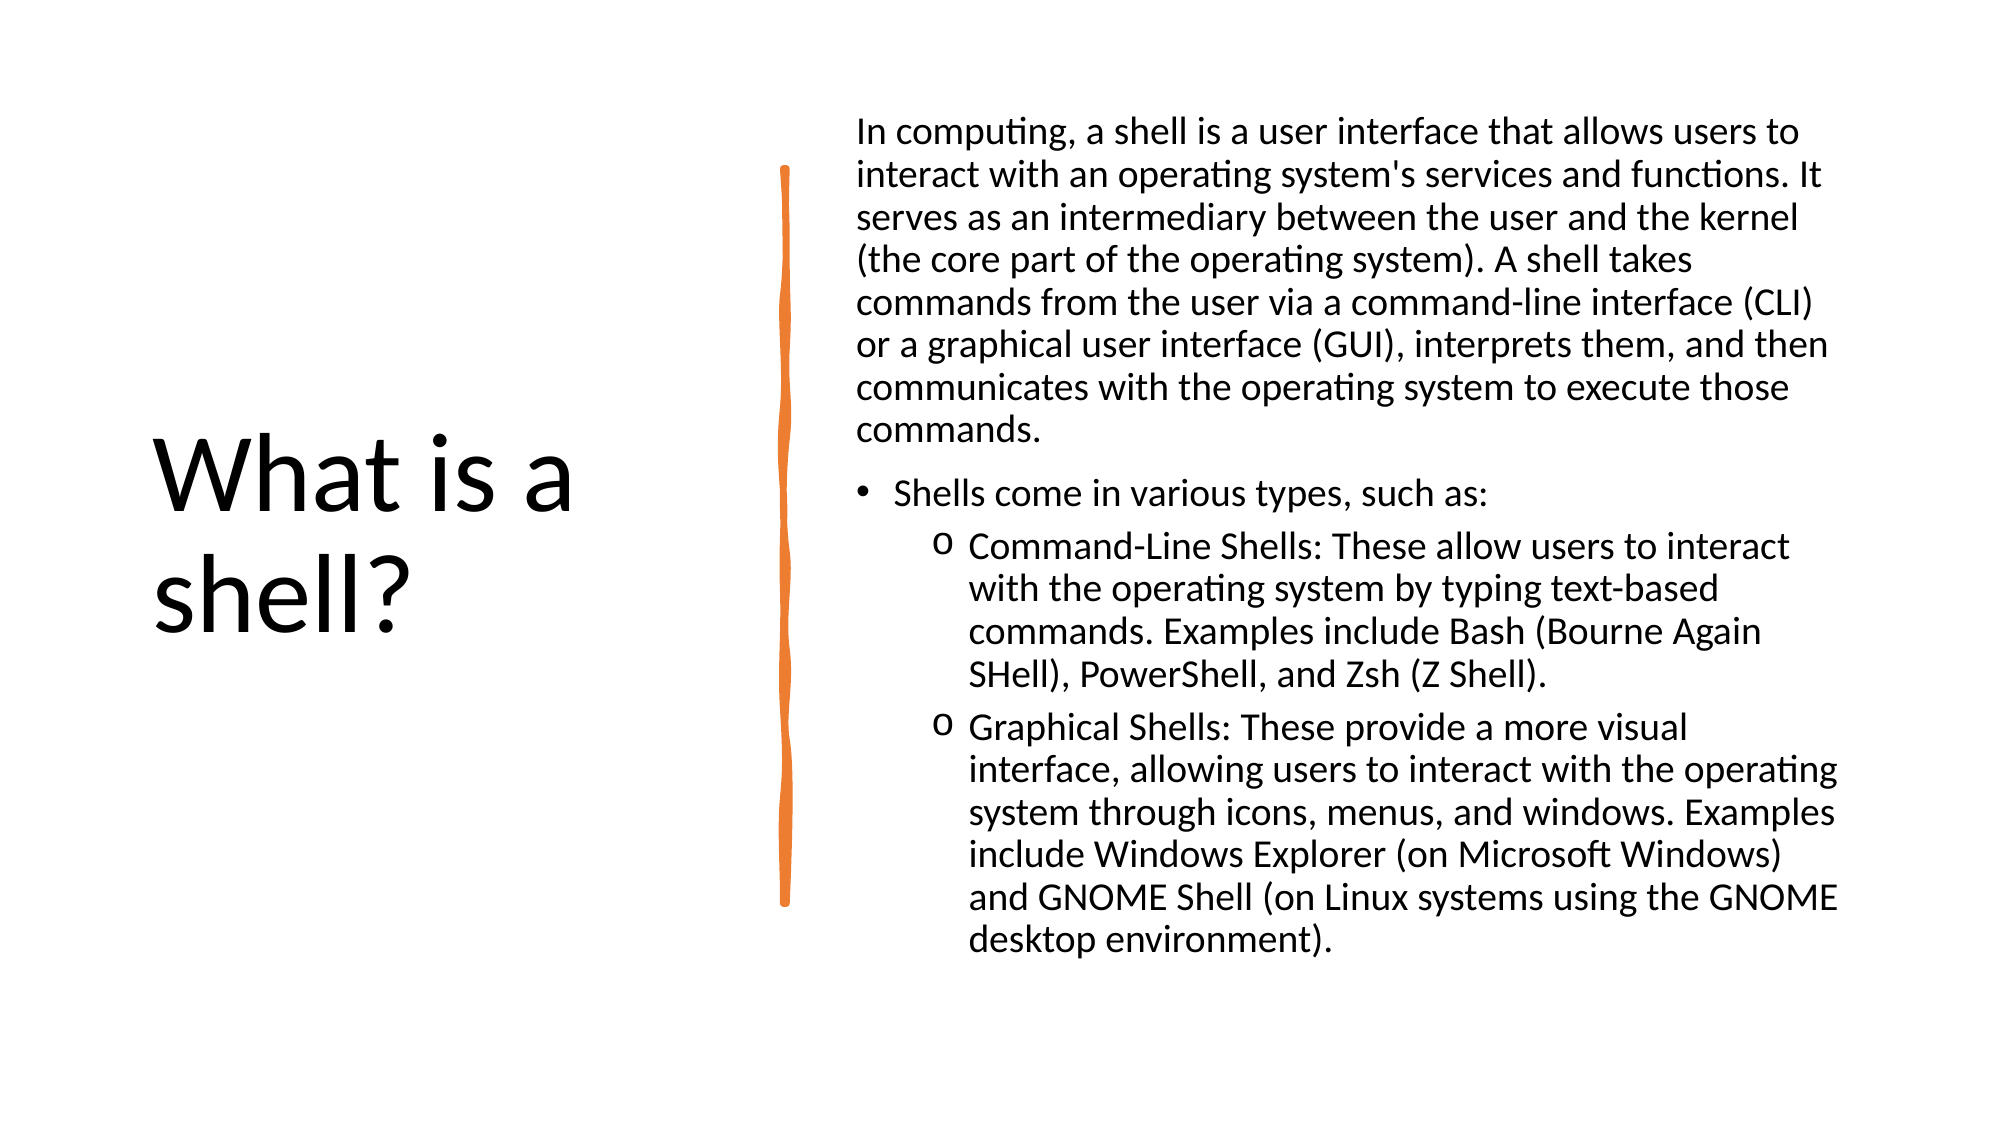

# What is a shell?
In computing, a shell is a user interface that allows users to interact with an operating system's services and functions. It serves as an intermediary between the user and the kernel (the core part of the operating system). A shell takes commands from the user via a command-line interface (CLI) or a graphical user interface (GUI), interprets them, and then communicates with the operating system to execute those commands.
Shells come in various types, such as:
Command-Line Shells: These allow users to interact with the operating system by typing text-based commands. Examples include Bash (Bourne Again SHell), PowerShell, and Zsh (Z Shell).
Graphical Shells: These provide a more visual interface, allowing users to interact with the operating system through icons, menus, and windows. Examples include Windows Explorer (on Microsoft Windows) and GNOME Shell (on Linux systems using the GNOME desktop environment).